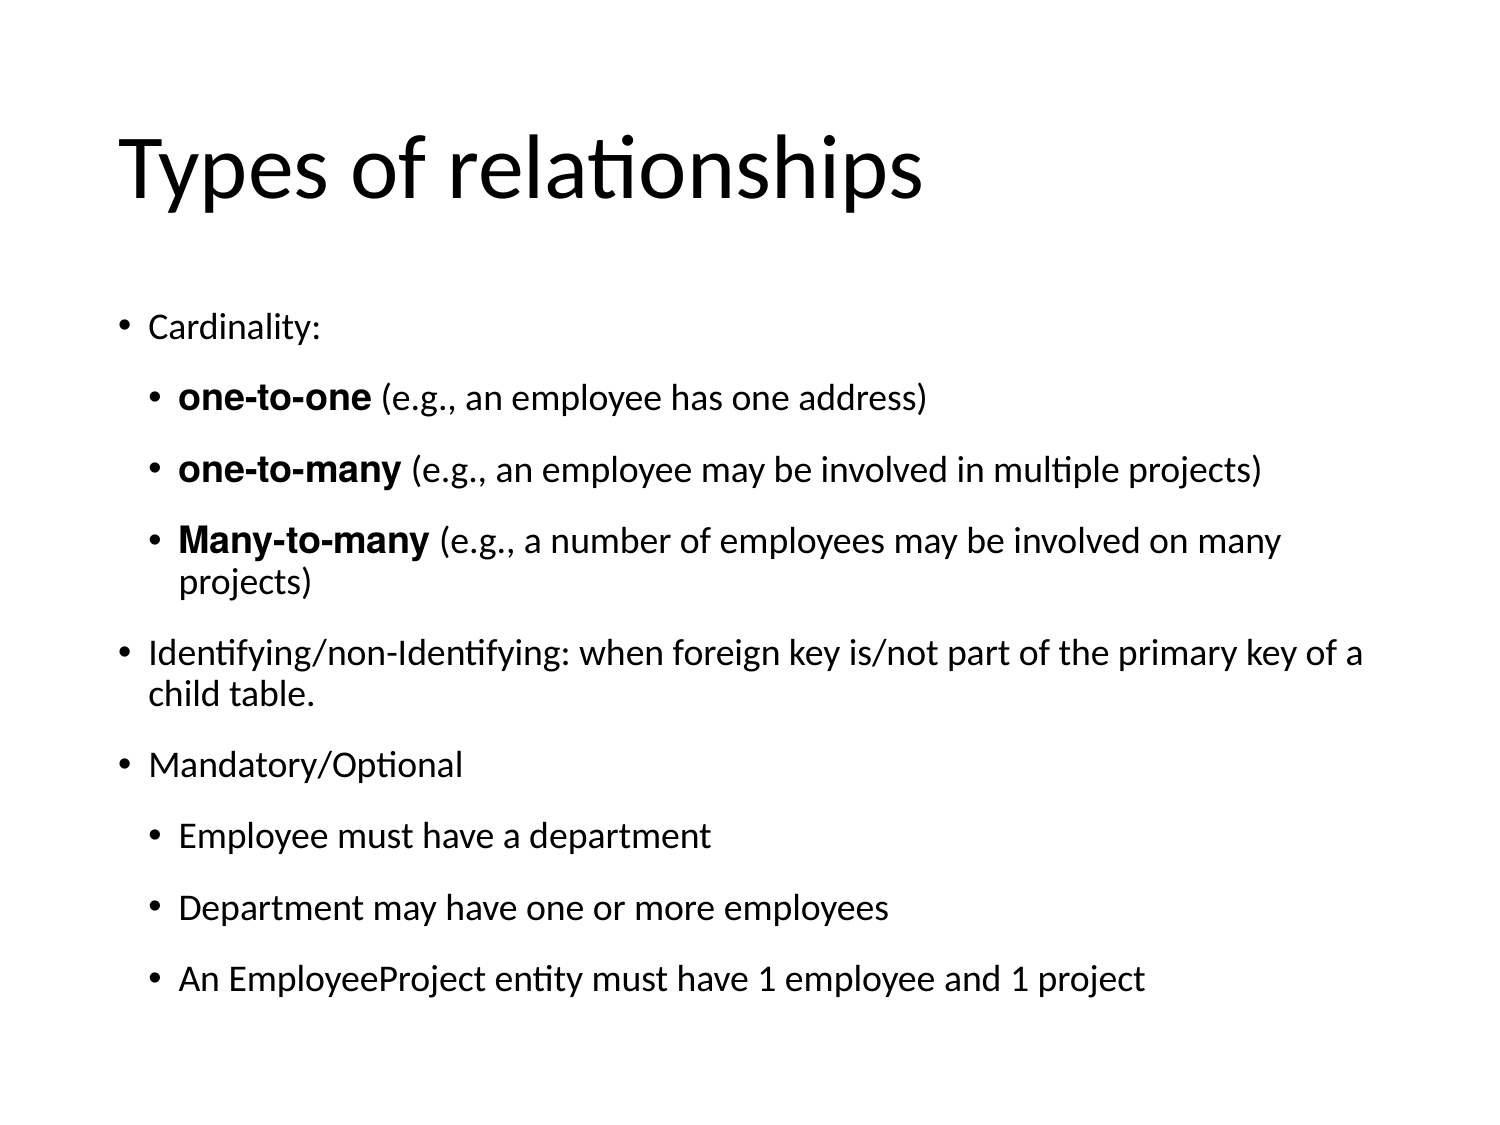

# Types of relationships
Cardinality:
one-to-one (e.g., an employee has one address)
one-to-many (e.g., an employee may be involved in multiple projects)
Many-to-many (e.g., a number of employees may be involved on many projects)
Identifying/non-Identifying: when foreign key is/not part of the primary key of a child table.
Mandatory/Optional
Employee must have a department
Department may have one or more employees
An EmployeeProject entity must have 1 employee and 1 project